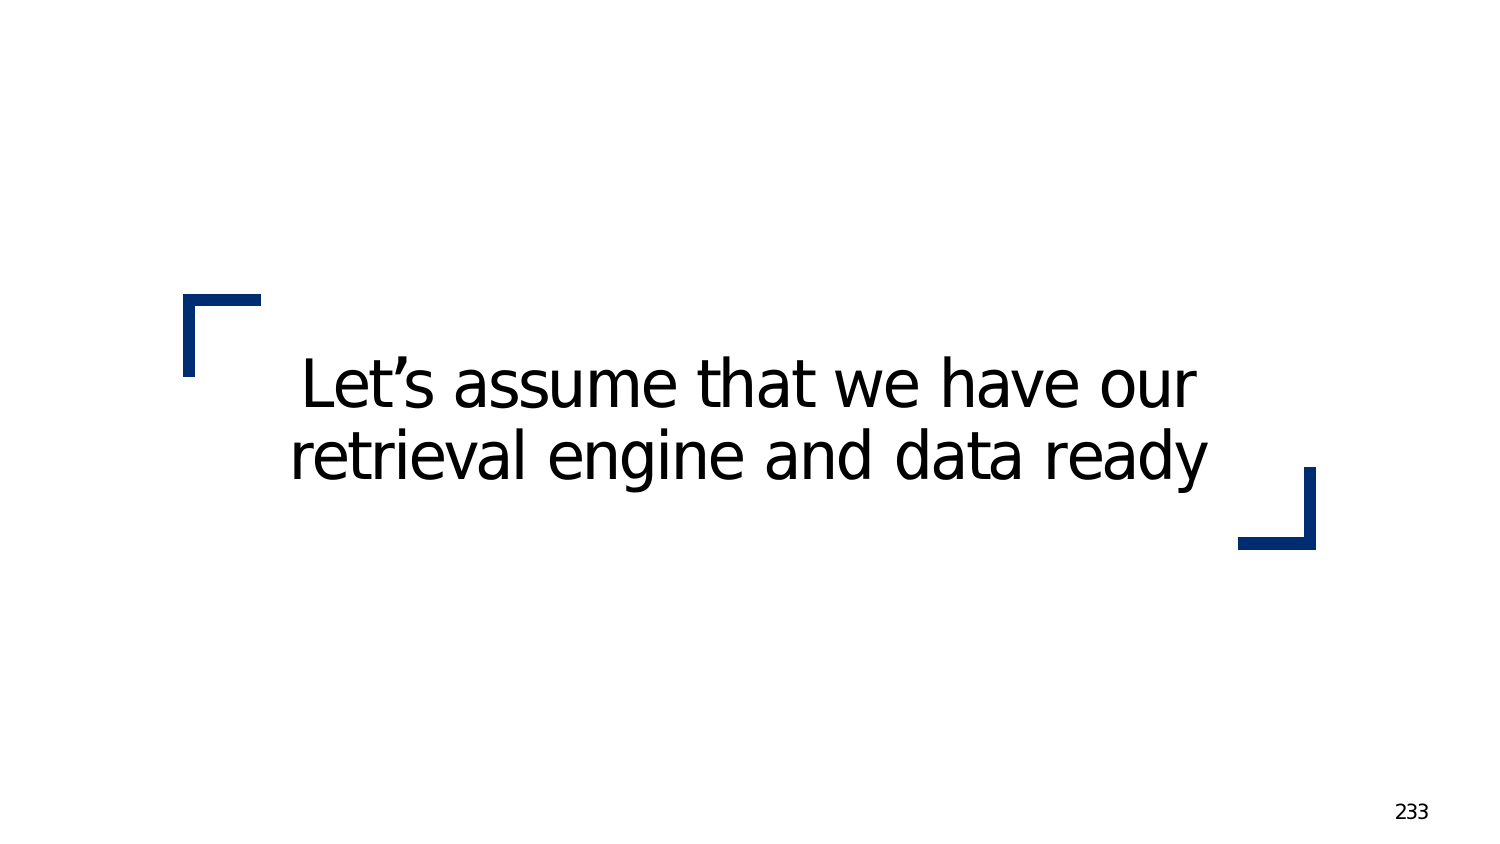

Let’s assume that we have our retrieval engine and data ready